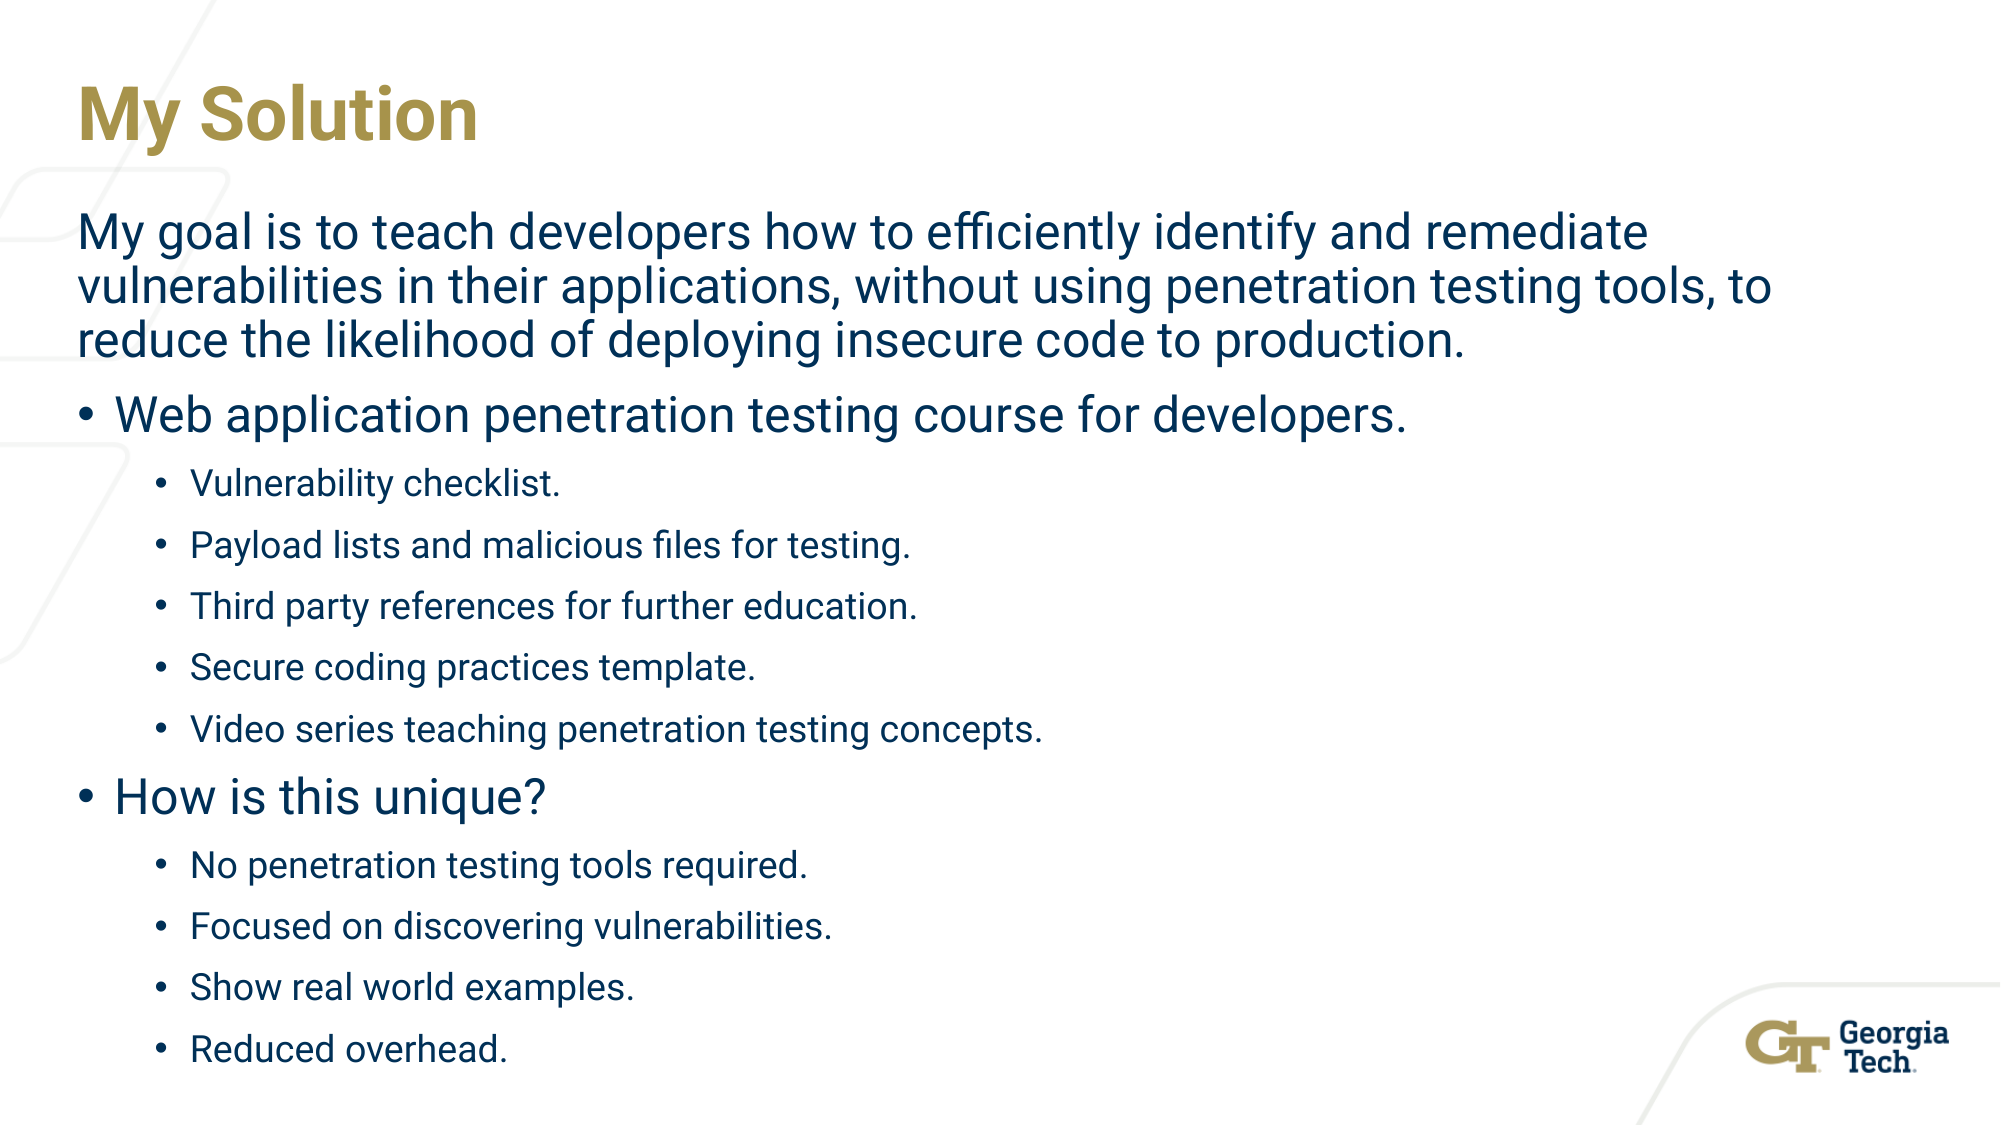

# My Solution
My goal is to teach developers how to efficiently identify and remediate vulnerabilities in their applications, without using penetration testing tools, to reduce the likelihood of deploying insecure code to production.
Web application penetration testing course for developers.
Vulnerability checklist.
Payload lists and malicious files for testing.
Third party references for further education.
Secure coding practices template.
Video series teaching penetration testing concepts.
How is this unique?
No penetration testing tools required.
Focused on discovering vulnerabilities.
Show real world examples.
Reduced overhead.